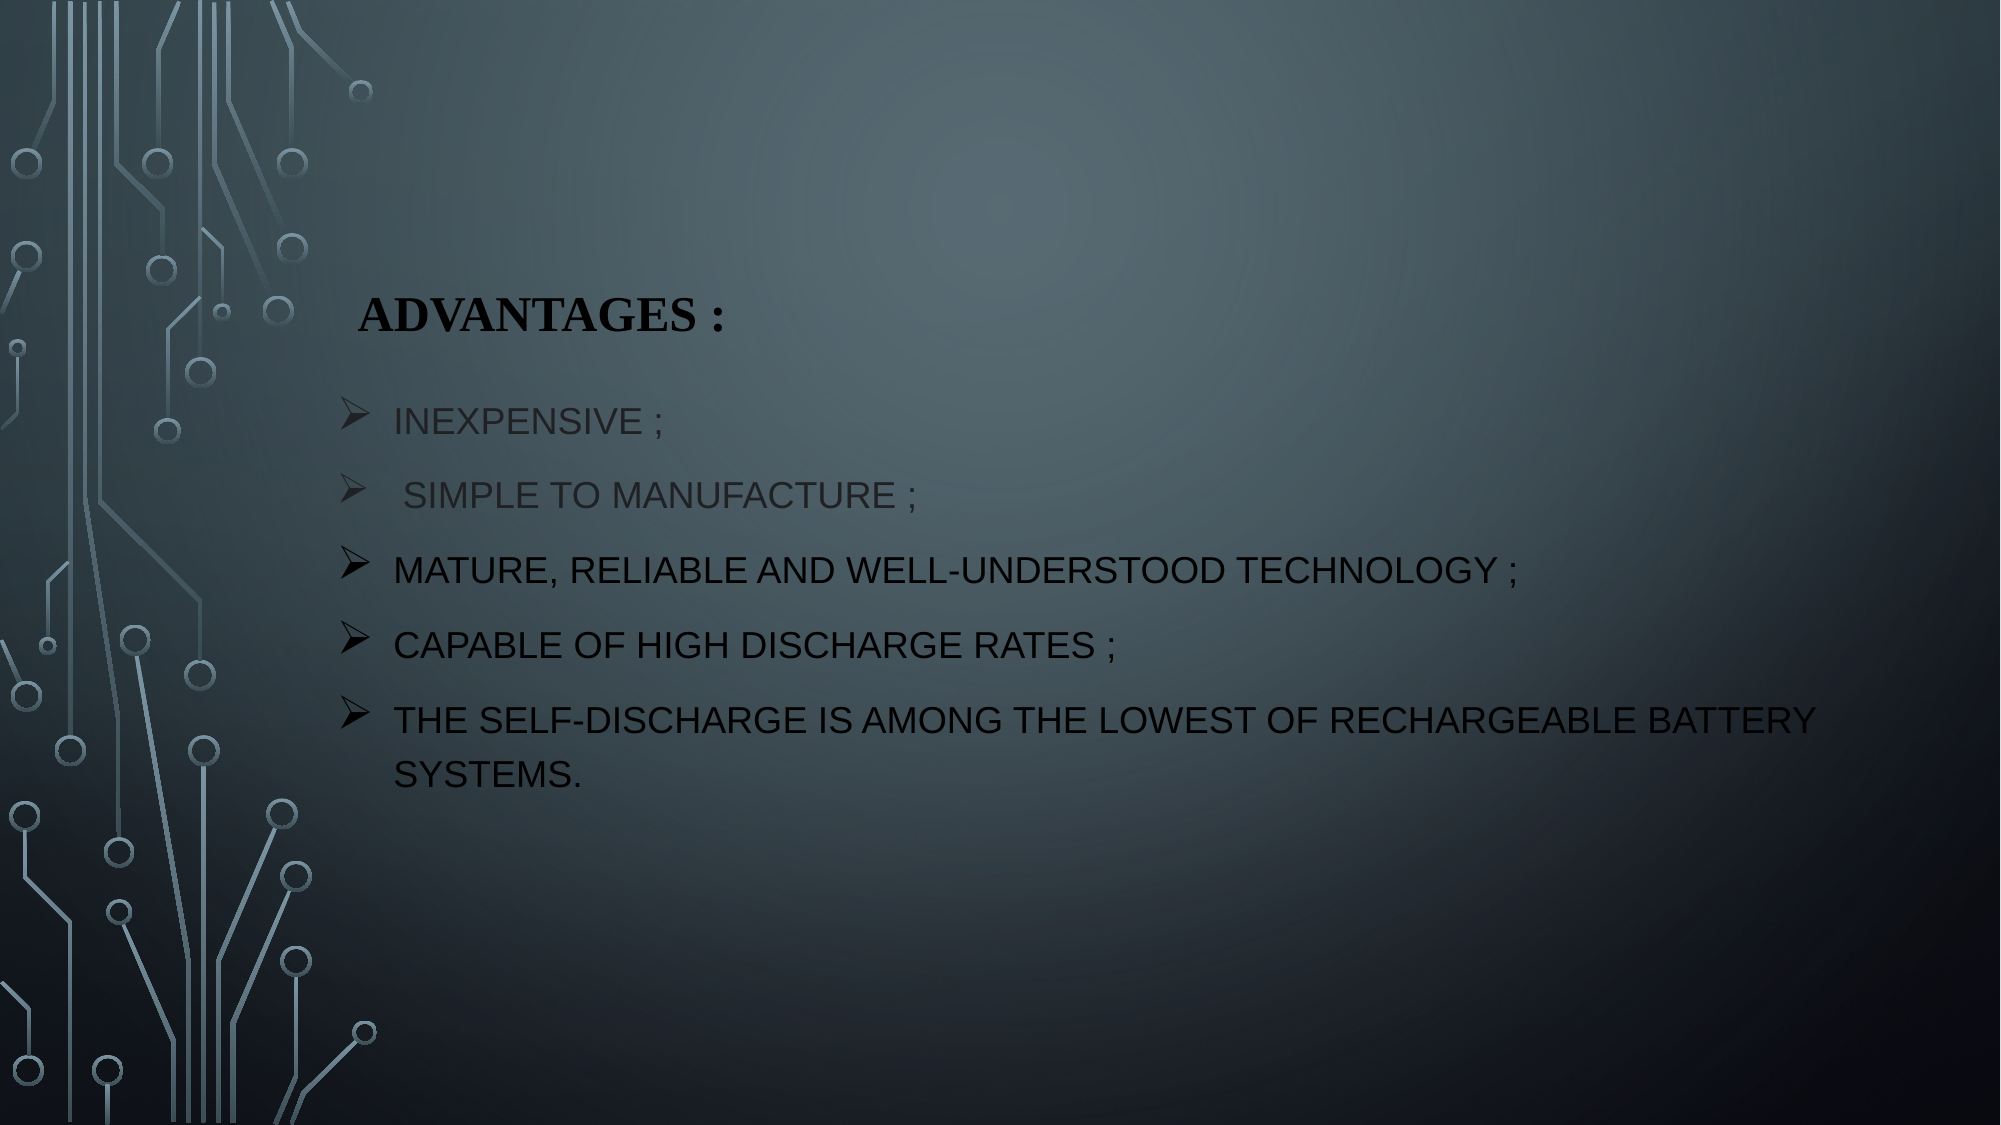

# Advantages :
Inexpensive ;
 simple to manufacture ;
Mature, reliable and well-understood technology ;
Capable of high discharge rates ;
The self-discharge is among the lowest of rechargeable battery systems.